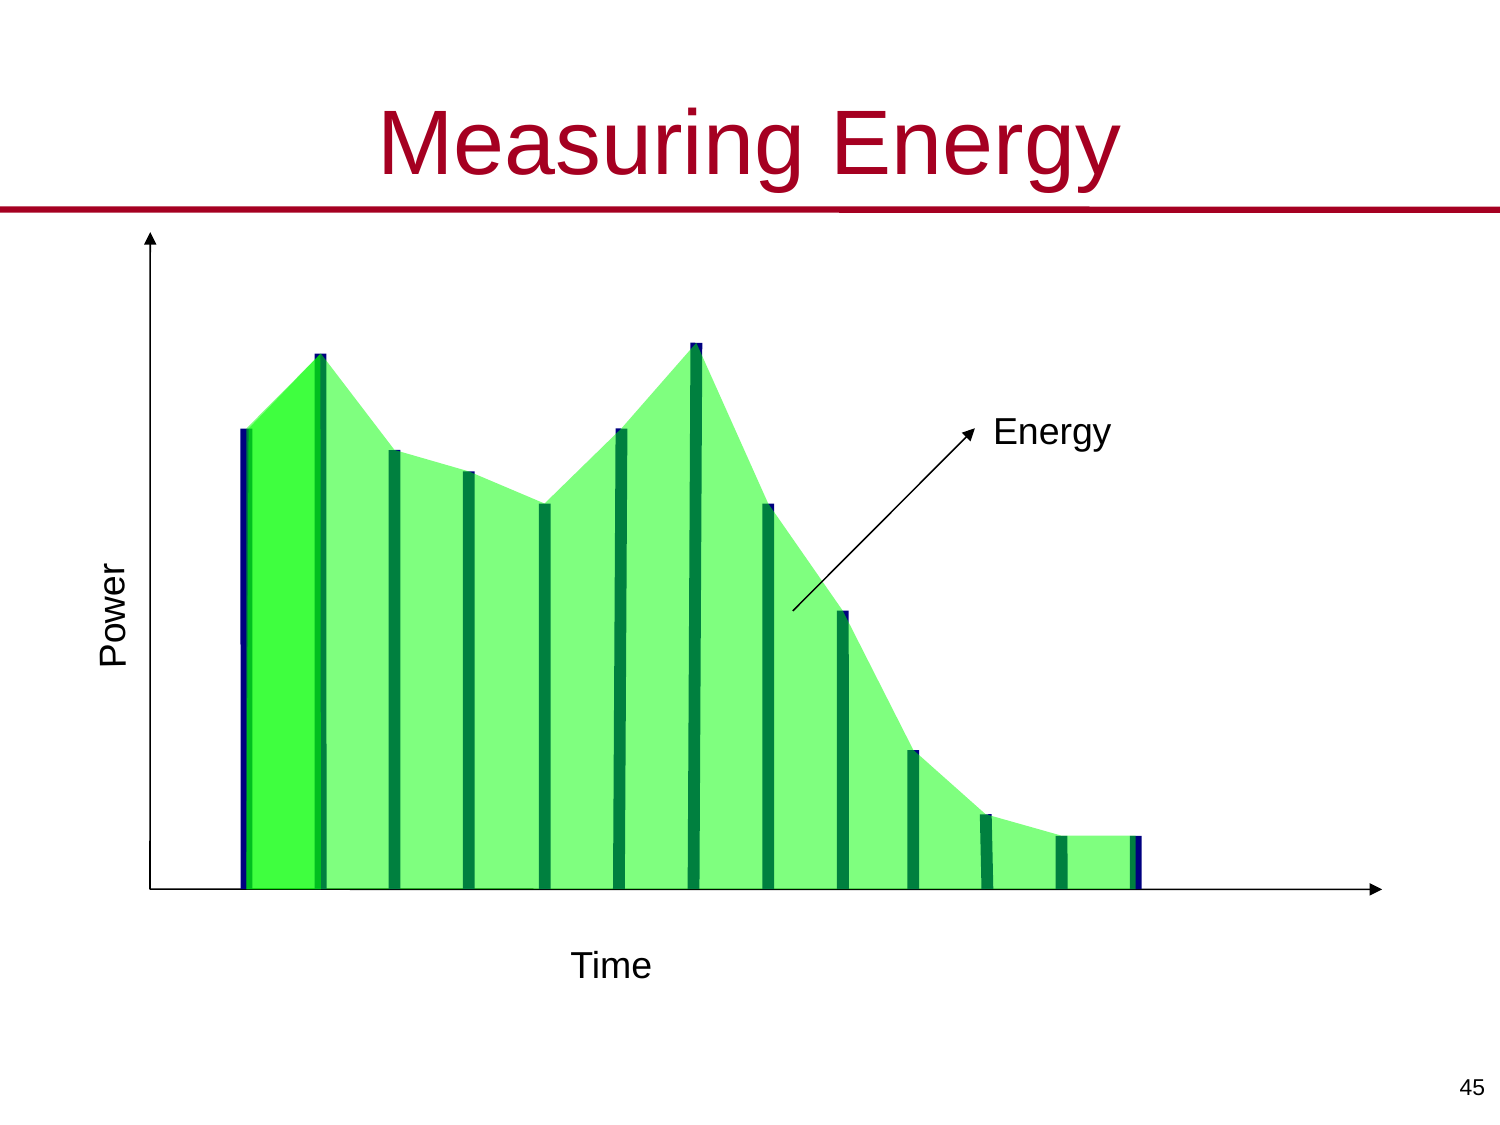

# Measuring Energy

Energy

Power

Time
45